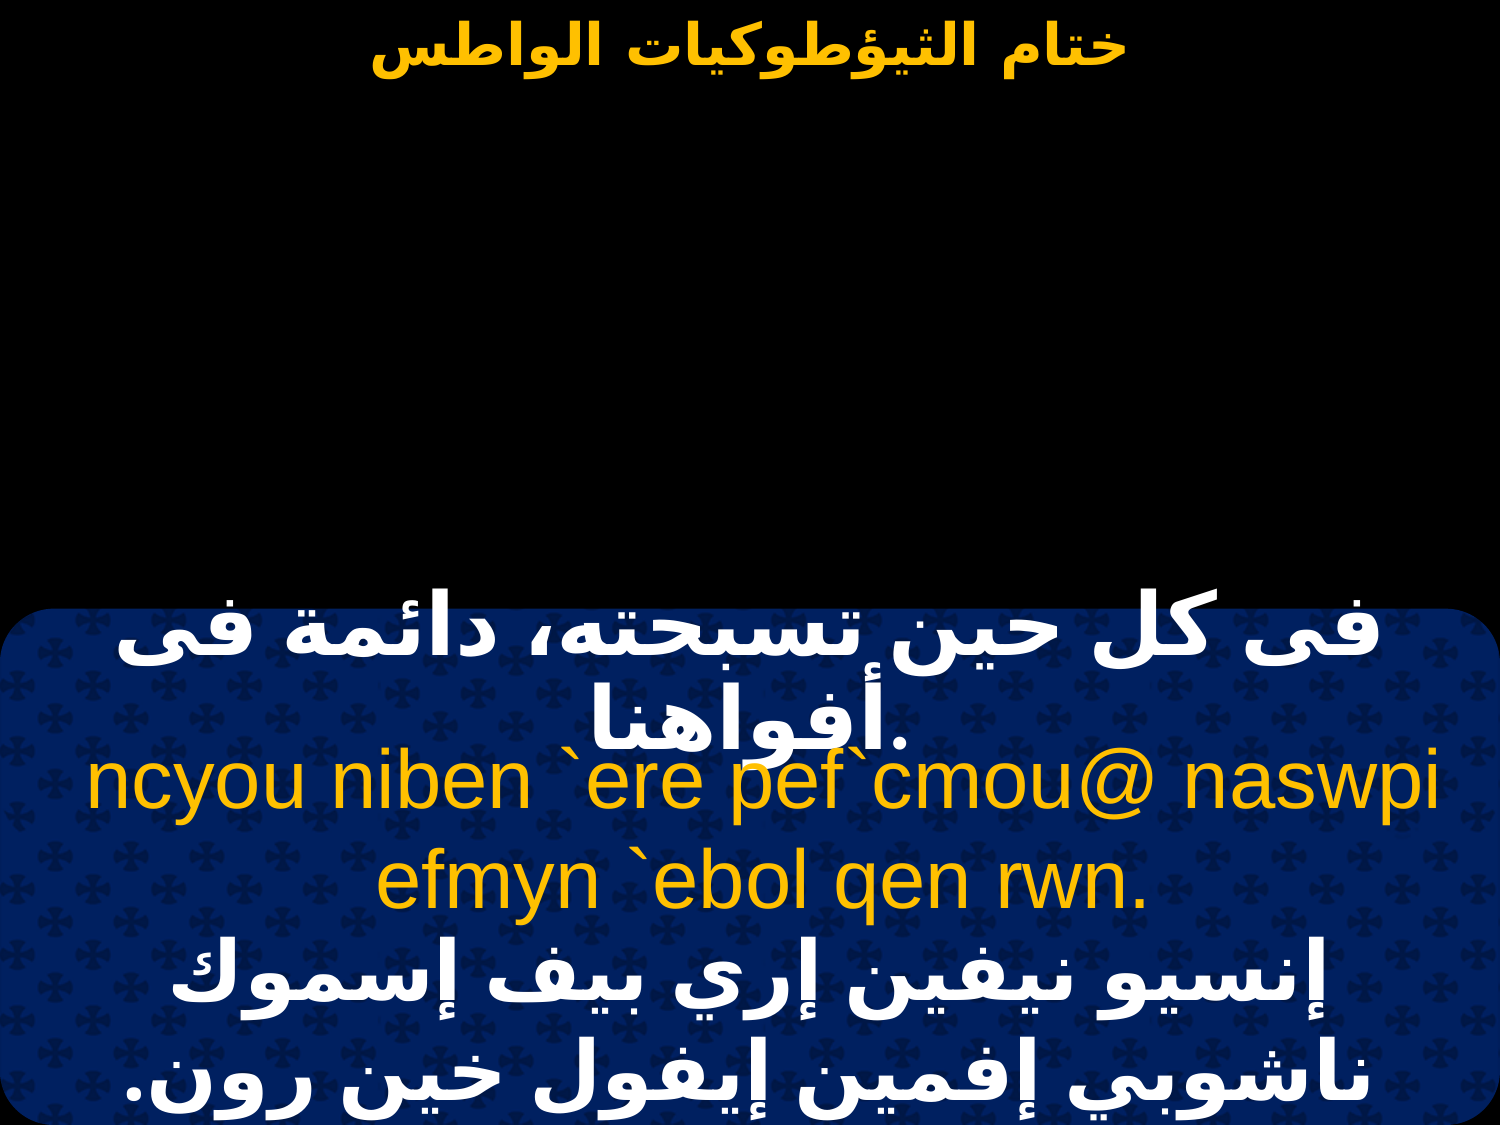

فى كل حين تسبحته، دائمة فى أفواهنا.
ncyou niben `ere pef`cmou@ naswpi efmyn `ebol qen rwn.
إنسيو نيفين إري بيف إسموك ناشوبي إفمين إيفول خين رون.